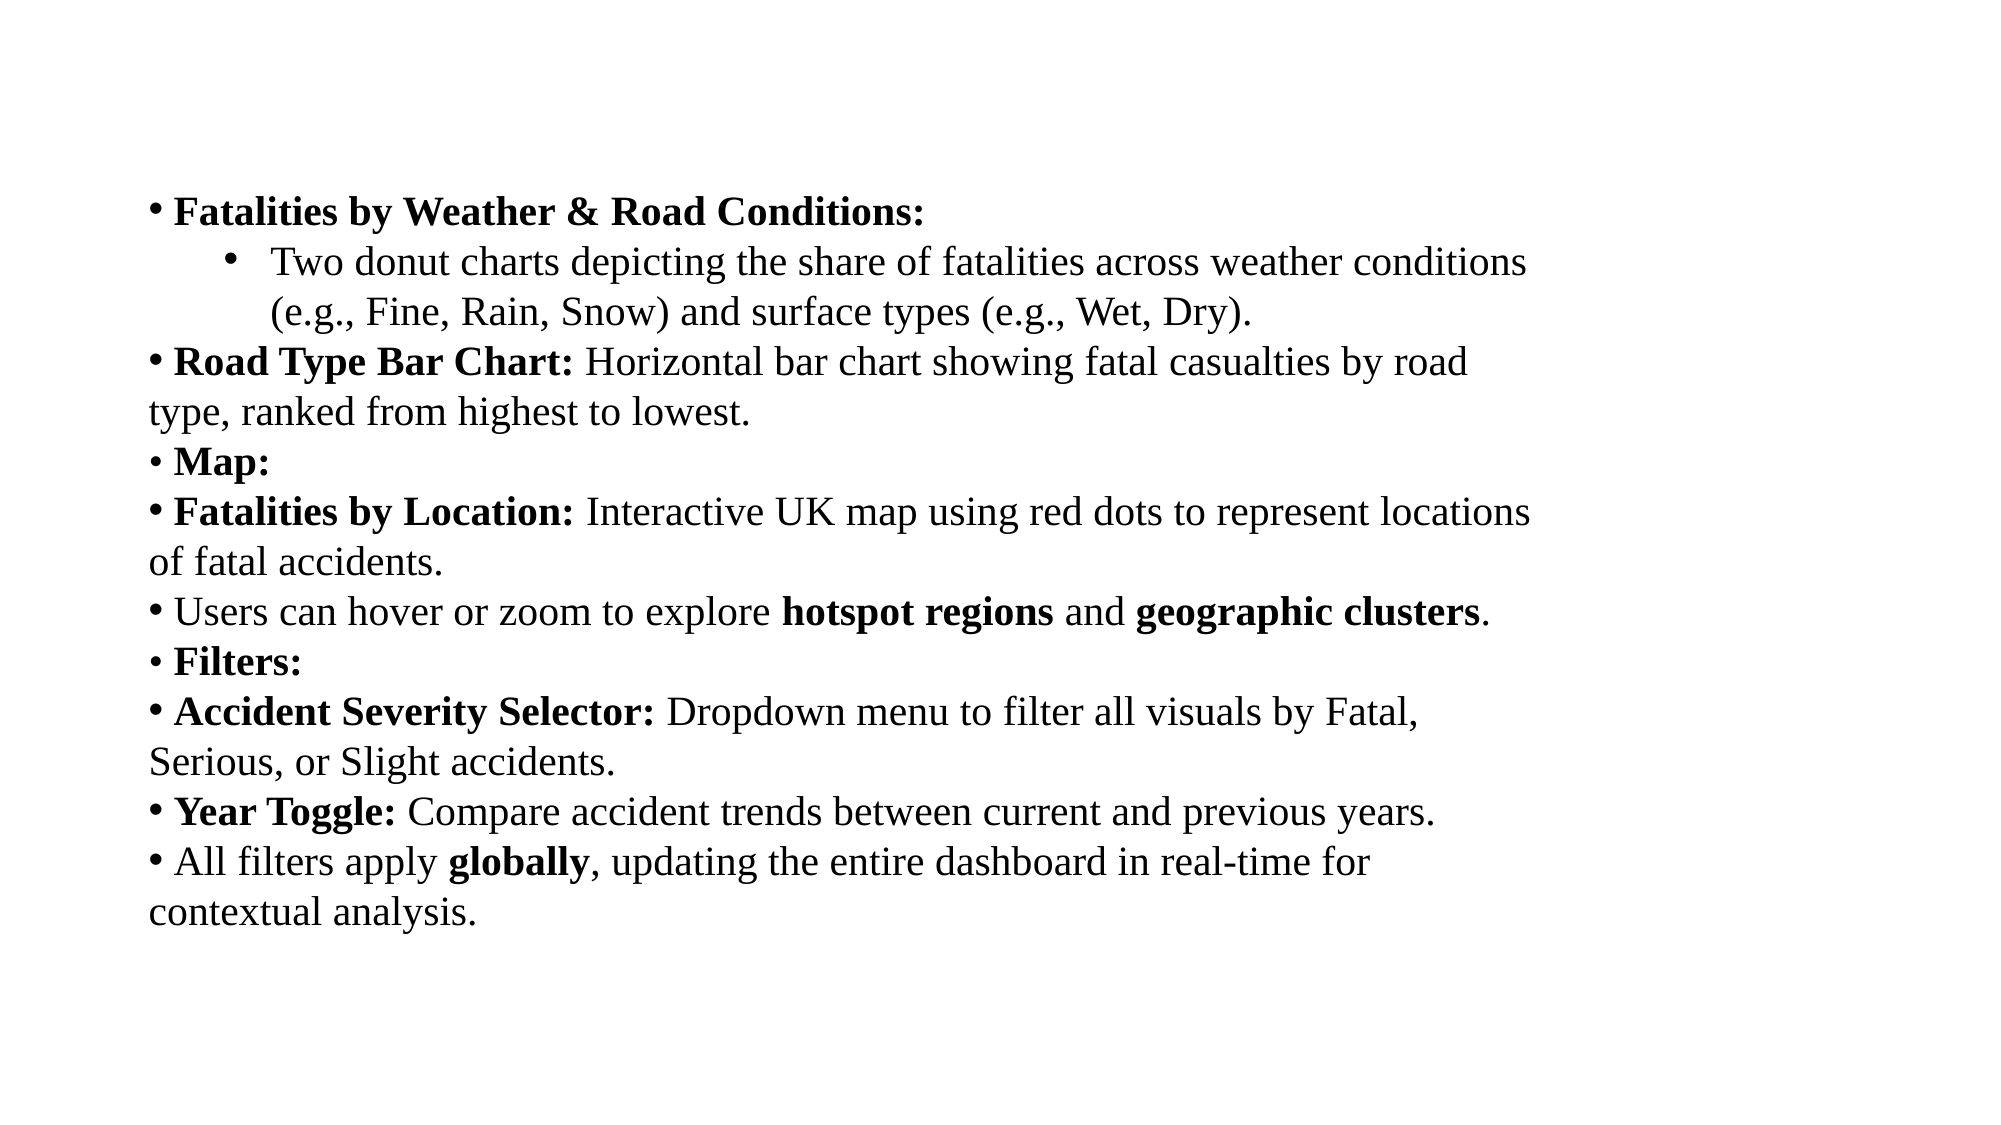

Fatalities by Weather & Road Conditions:
Two donut charts depicting the share of fatalities across weather conditions (e.g., Fine, Rain, Snow) and surface types (e.g., Wet, Dry).
 Road Type Bar Chart: Horizontal bar chart showing fatal casualties by road type, ranked from highest to lowest.
• Map:
 Fatalities by Location: Interactive UK map using red dots to represent locations of fatal accidents.
 Users can hover or zoom to explore hotspot regions and geographic clusters.
• Filters:
 Accident Severity Selector: Dropdown menu to filter all visuals by Fatal, Serious, or Slight accidents.
 Year Toggle: Compare accident trends between current and previous years.
 All filters apply globally, updating the entire dashboard in real-time for contextual analysis.